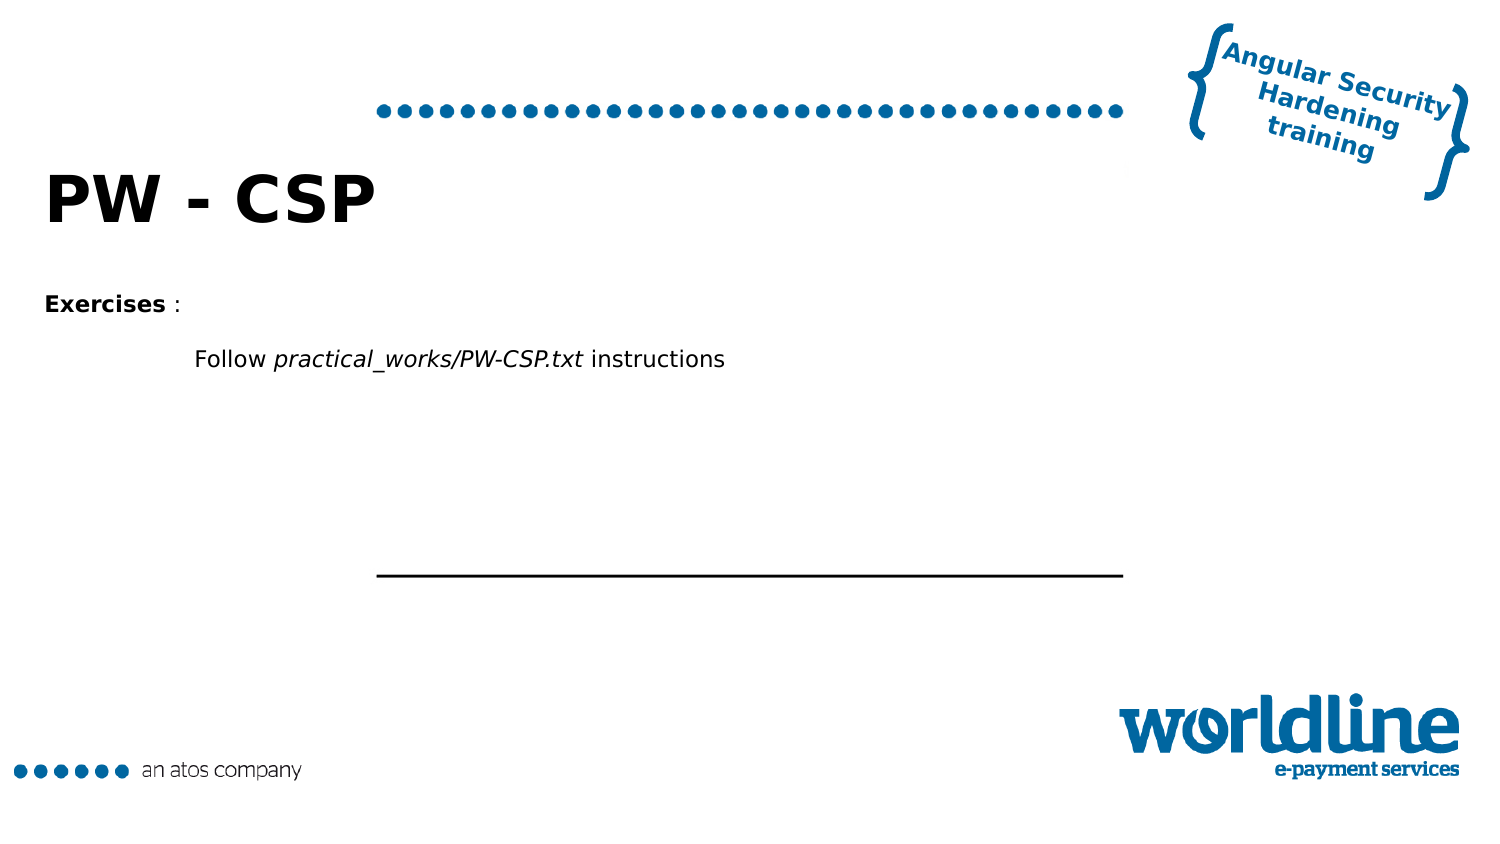

# PW - CSP Exercises : Follow practical_works/PW-CSP.txt instructions